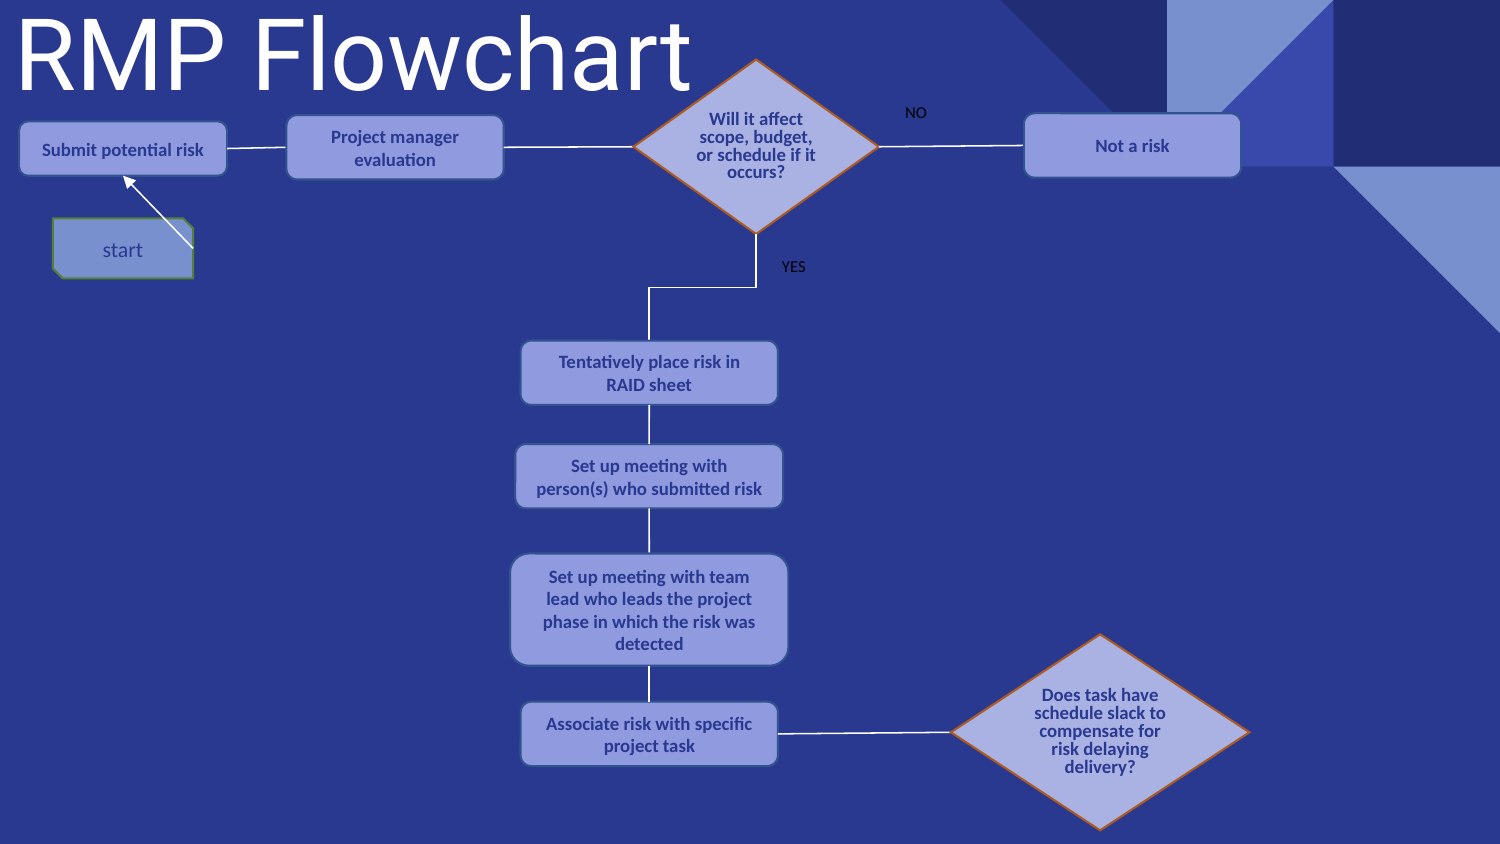

# RMP Flowchart
Will it affect scope, budget, or schedule if it occurs?
NO
Not a risk
Project manager evaluation
Submit potential risk
start
YES
Tentatively place risk in RAID sheet
Set up meeting with person(s) who submitted risk
Set up meeting with team lead who leads the project phase in which the risk was detected
Does task have schedule slack to compensate for risk delaying delivery?
Associate risk with specific project task